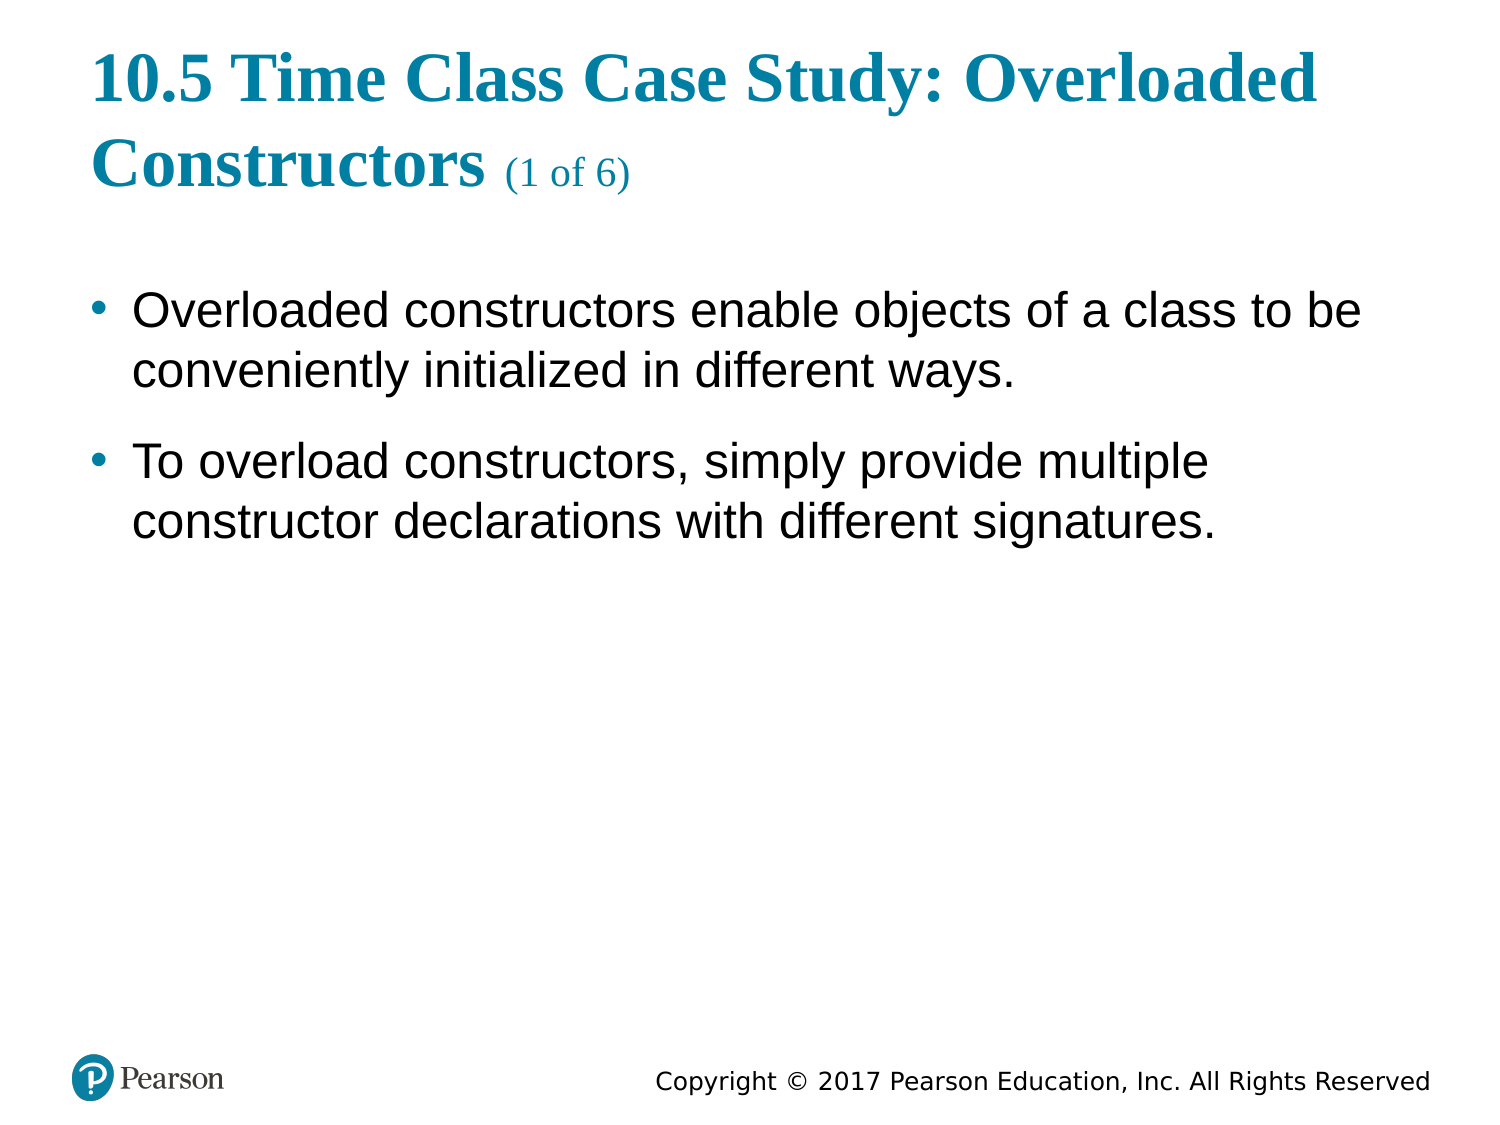

# 10.5 Time Class Case Study: Overloaded Constructors (1 of 6)
Overloaded constructors enable objects of a class to be conveniently initialized in different ways.
To overload constructors, simply provide multiple constructor declarations with different signatures.